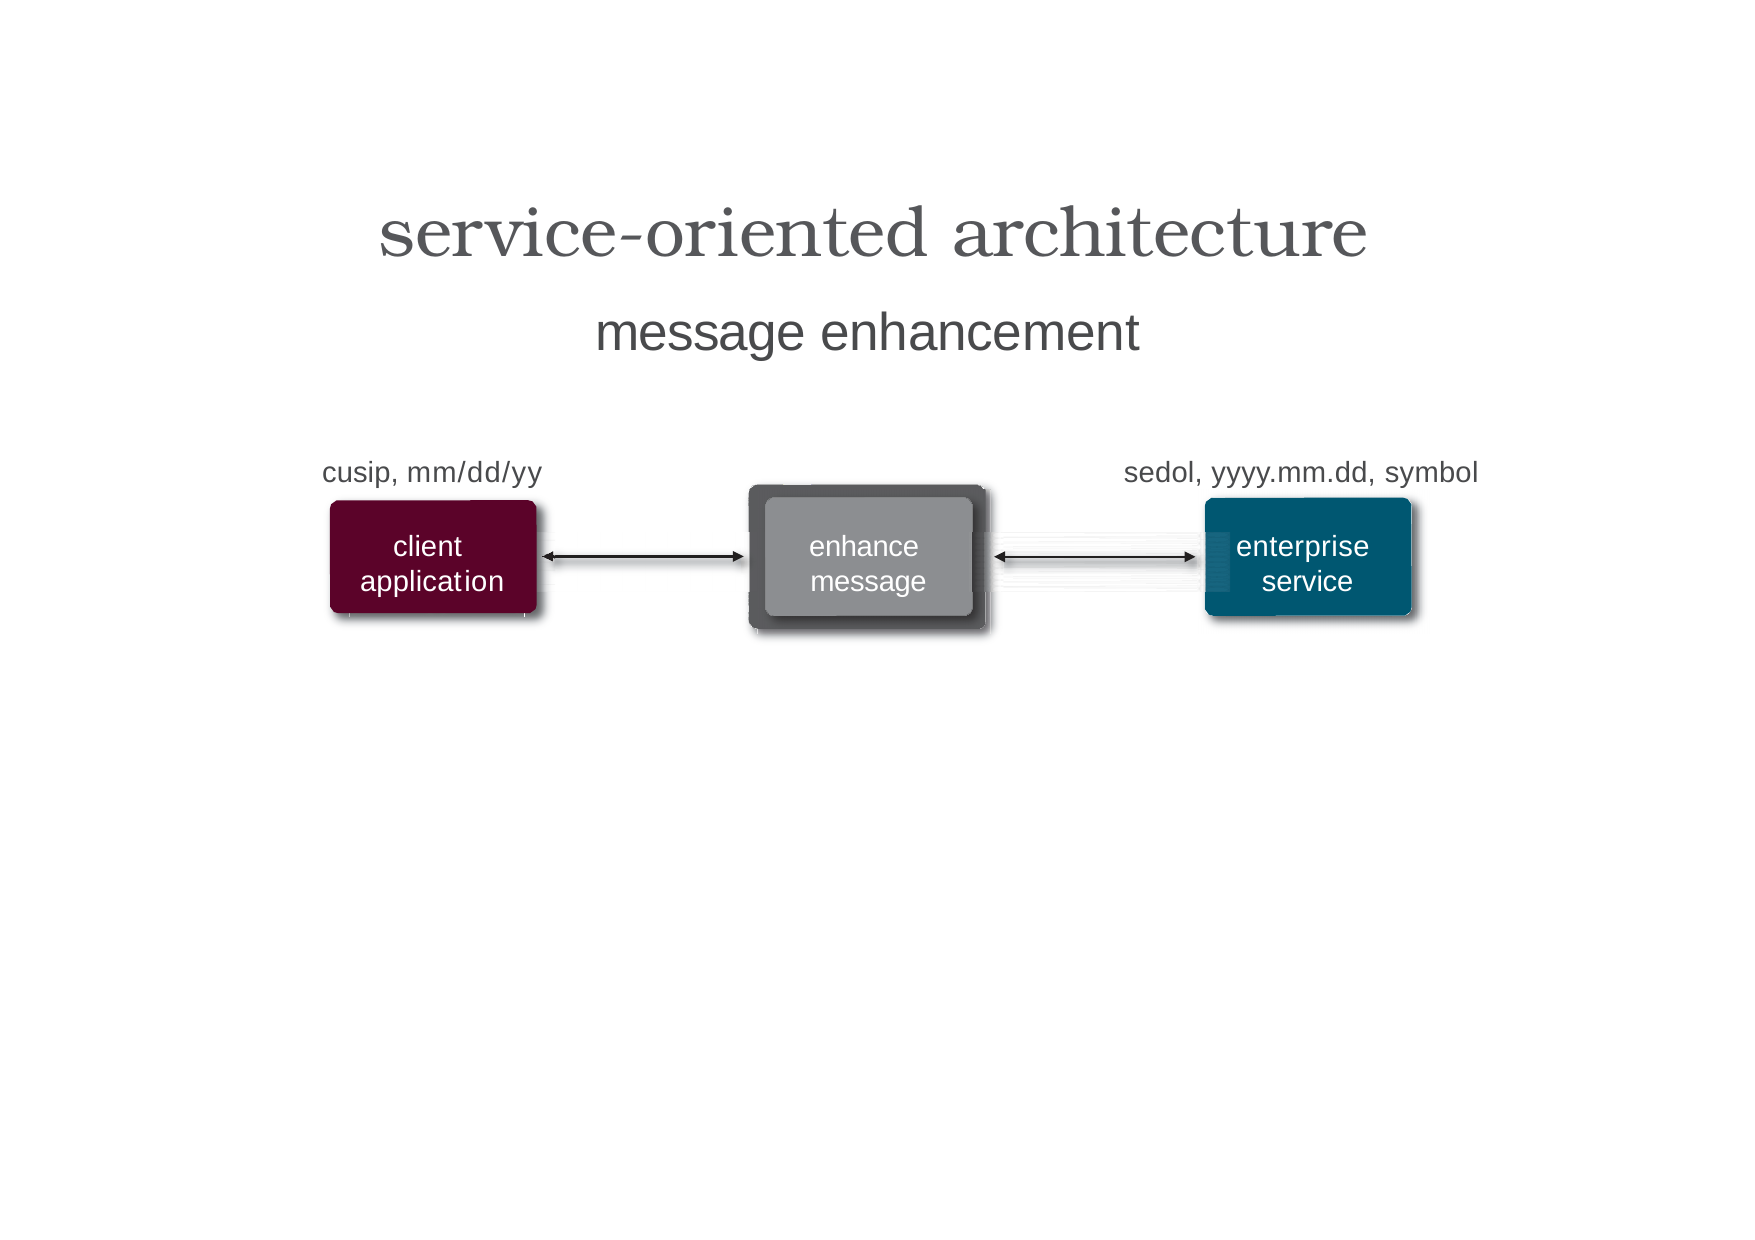

# service-oriented architecture
message enhancement
cusip, mm/dd/yy
sedol, yyyy.mm.dd, symbol

client application
enhance
enterprise service

servic

message